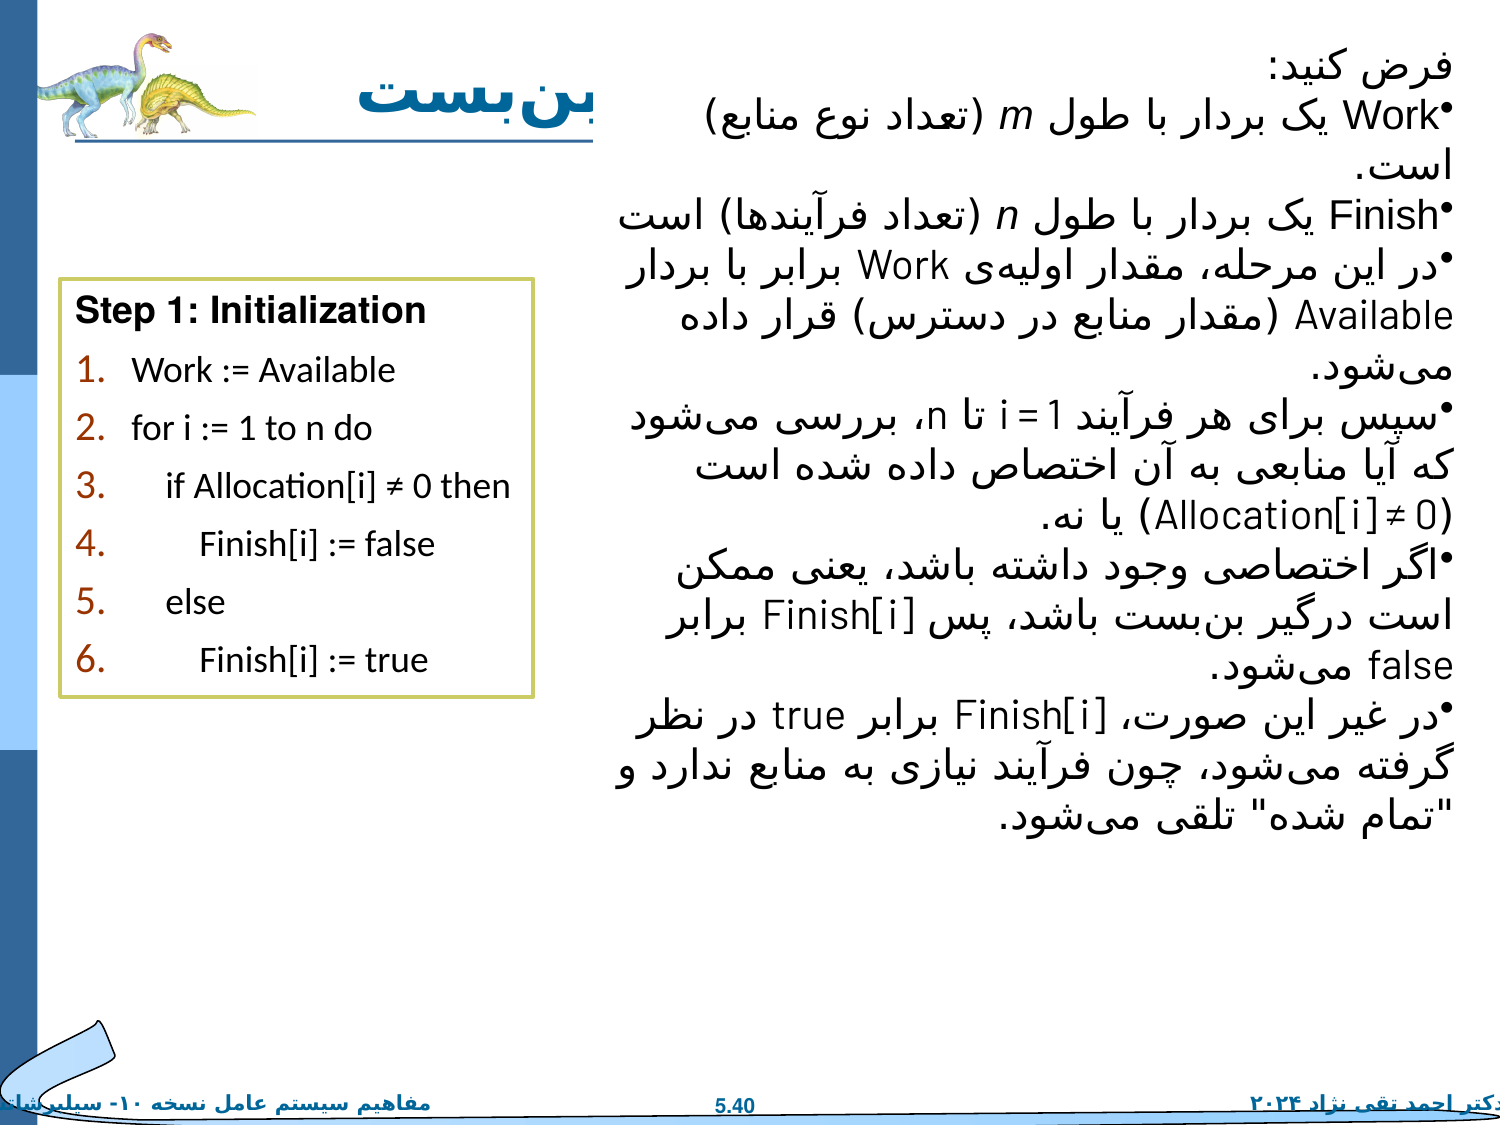

# الگوریتم تشخیص بن‌بست
فرض کنید:
Work یک بردار با طول m (تعداد نوع منابع) است.
Finish یک بردار با طول n (تعداد فرآیندها) است
در این مرحله، مقدار اولیه‌ی Work برابر با بردار Available (مقدار منابع در دسترس) قرار داده می‌شود.
سپس برای هر فرآیند i = 1 تا n، بررسی می‌شود که آیا منابعی به آن اختصاص داده شده است (Allocation[i] ≠ 0) یا نه.
اگر اختصاصی وجود داشته باشد، یعنی ممکن است درگیر بن‌بست باشد، پس Finish[i] برابر false می‌شود.
در غیر این صورت، Finish[i] برابر true در نظر گرفته می‌شود، چون فرآیند نیازی به منابع ندارد و "تمام شده" تلقی می‌شود.

Step 1: Initialization
Work := Available
for i := 1 to n do
    if Allocation[i] ≠ 0 then
        Finish[i] := false
    else
        Finish[i] := true